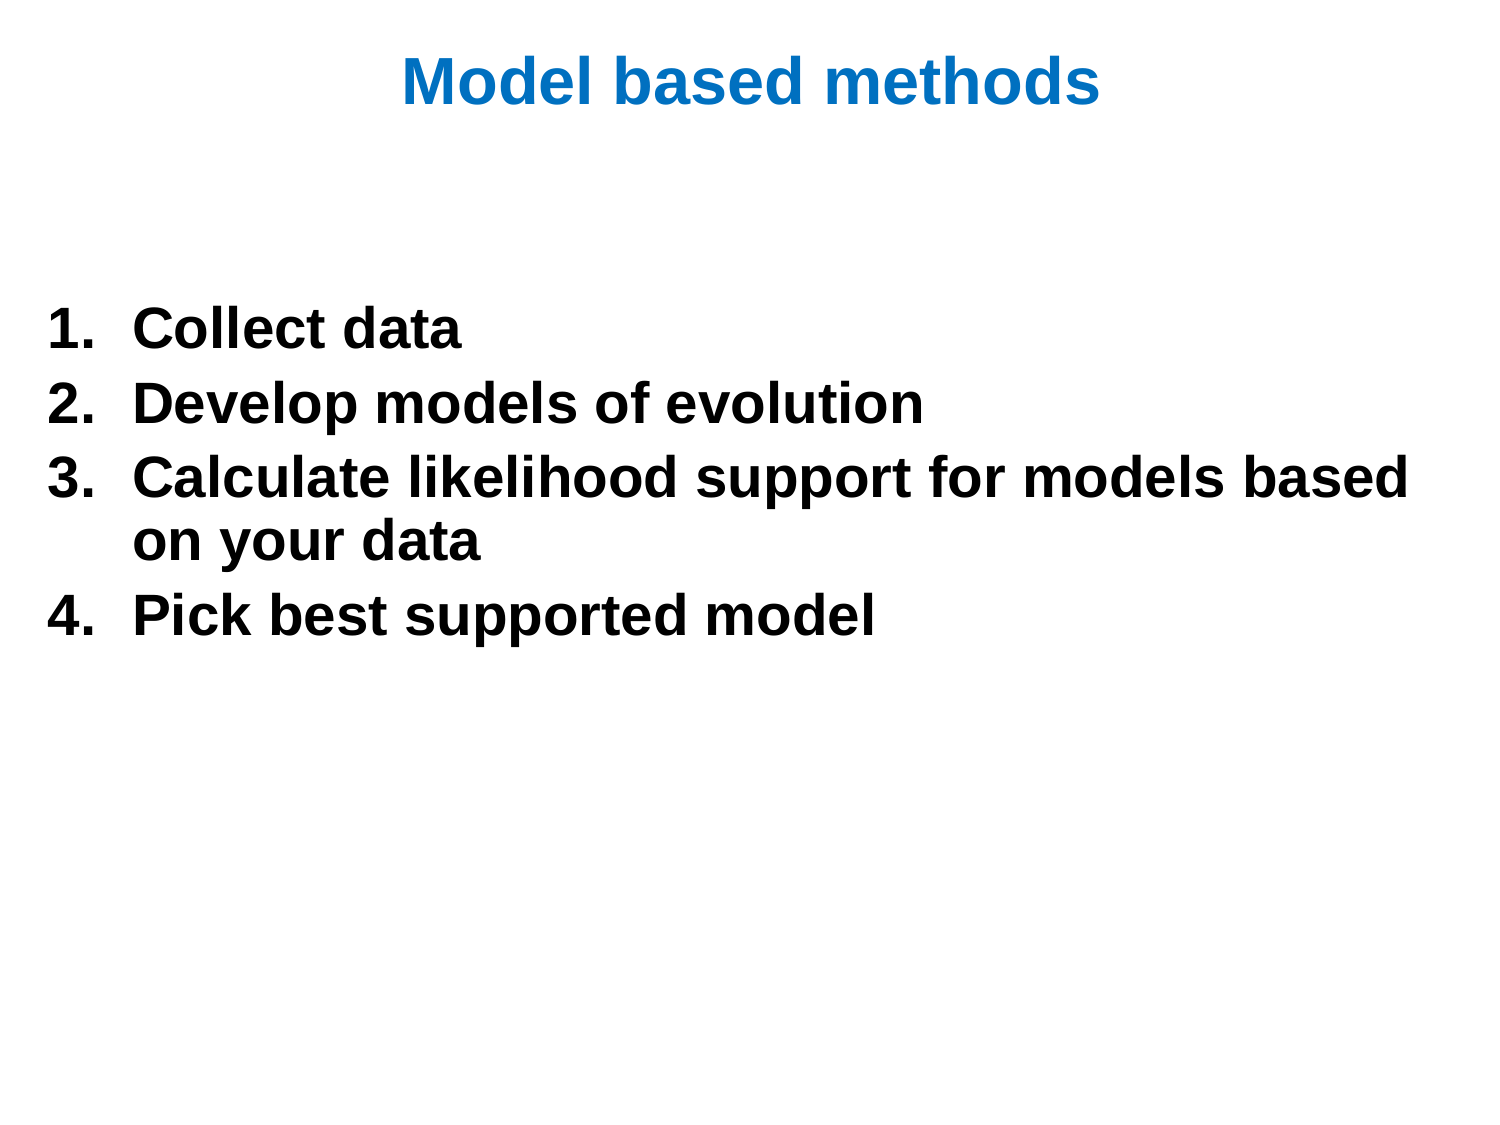

Model based methods
Model based methods
Collect data
Develop models of evolution
Calculate likelihood support for models based on your data
Pick best supported model